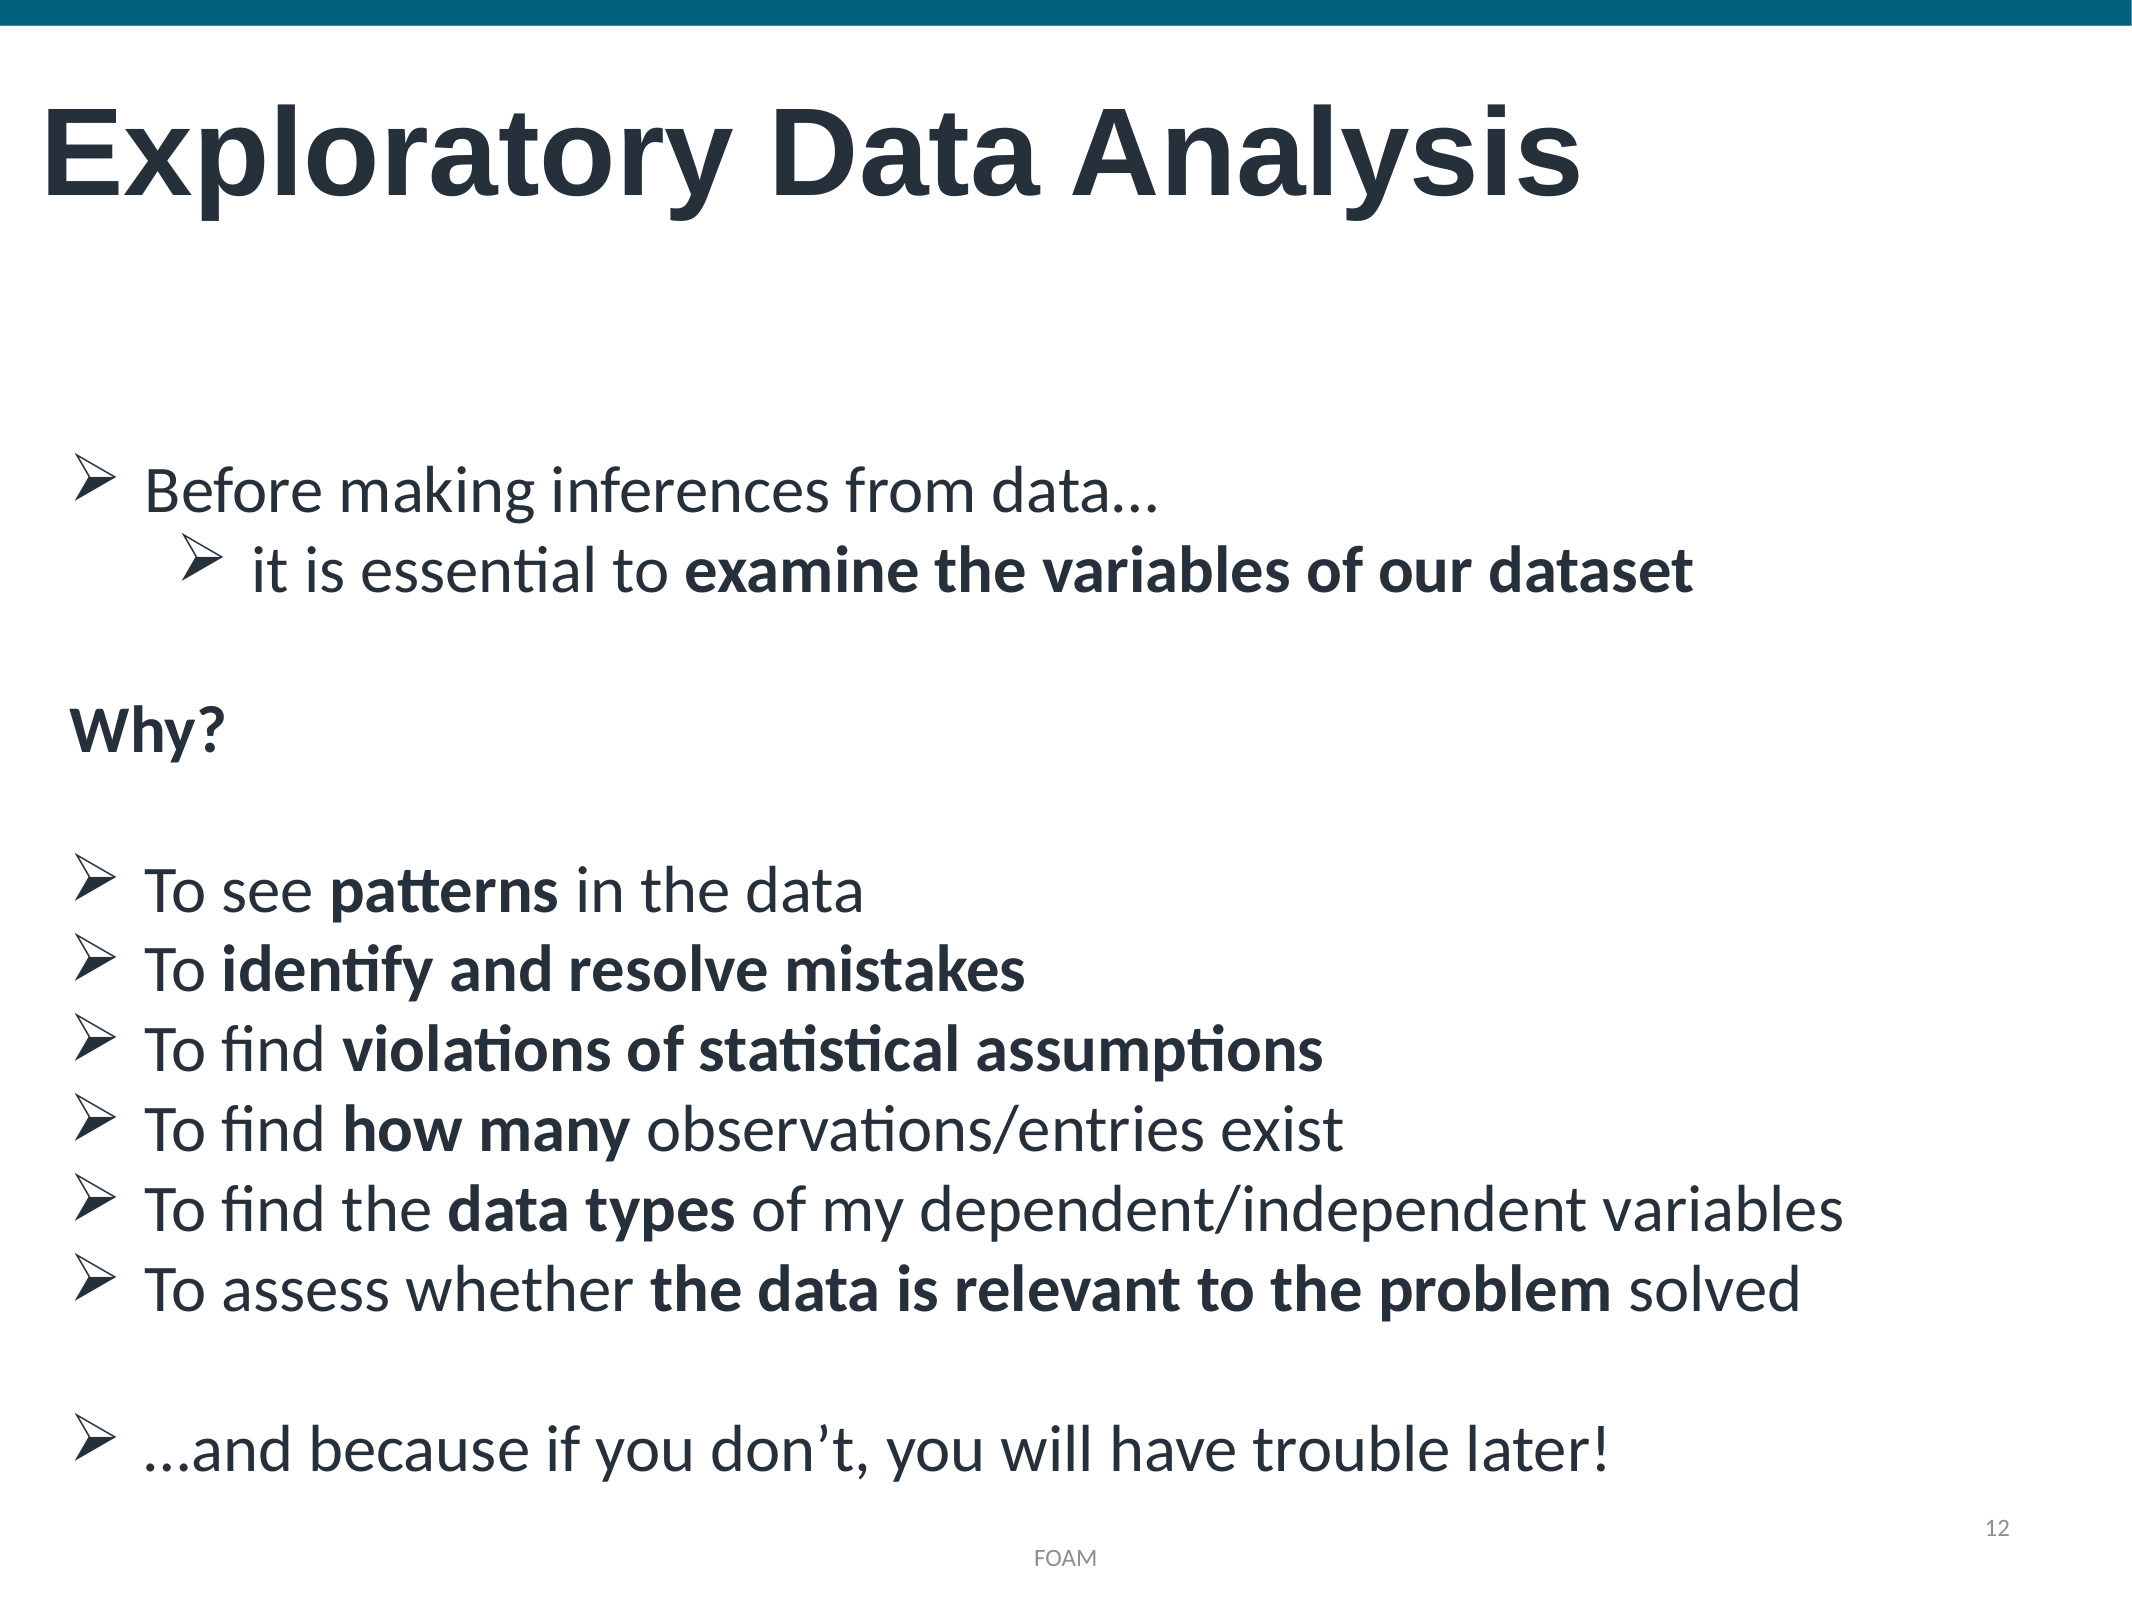

Exploratory Data Analysis
Before making inferences from data…
it is essential to examine the variables of our dataset

Why?

To see patterns in the data
To identify and resolve mistakes
To find violations of statistical assumptions
To find how many observations/entries exist
To find the data types of my dependent/independent variables
To assess whether the data is relevant to the problem solved

…and because if you don’t, you will have trouble later!

12
FOAM